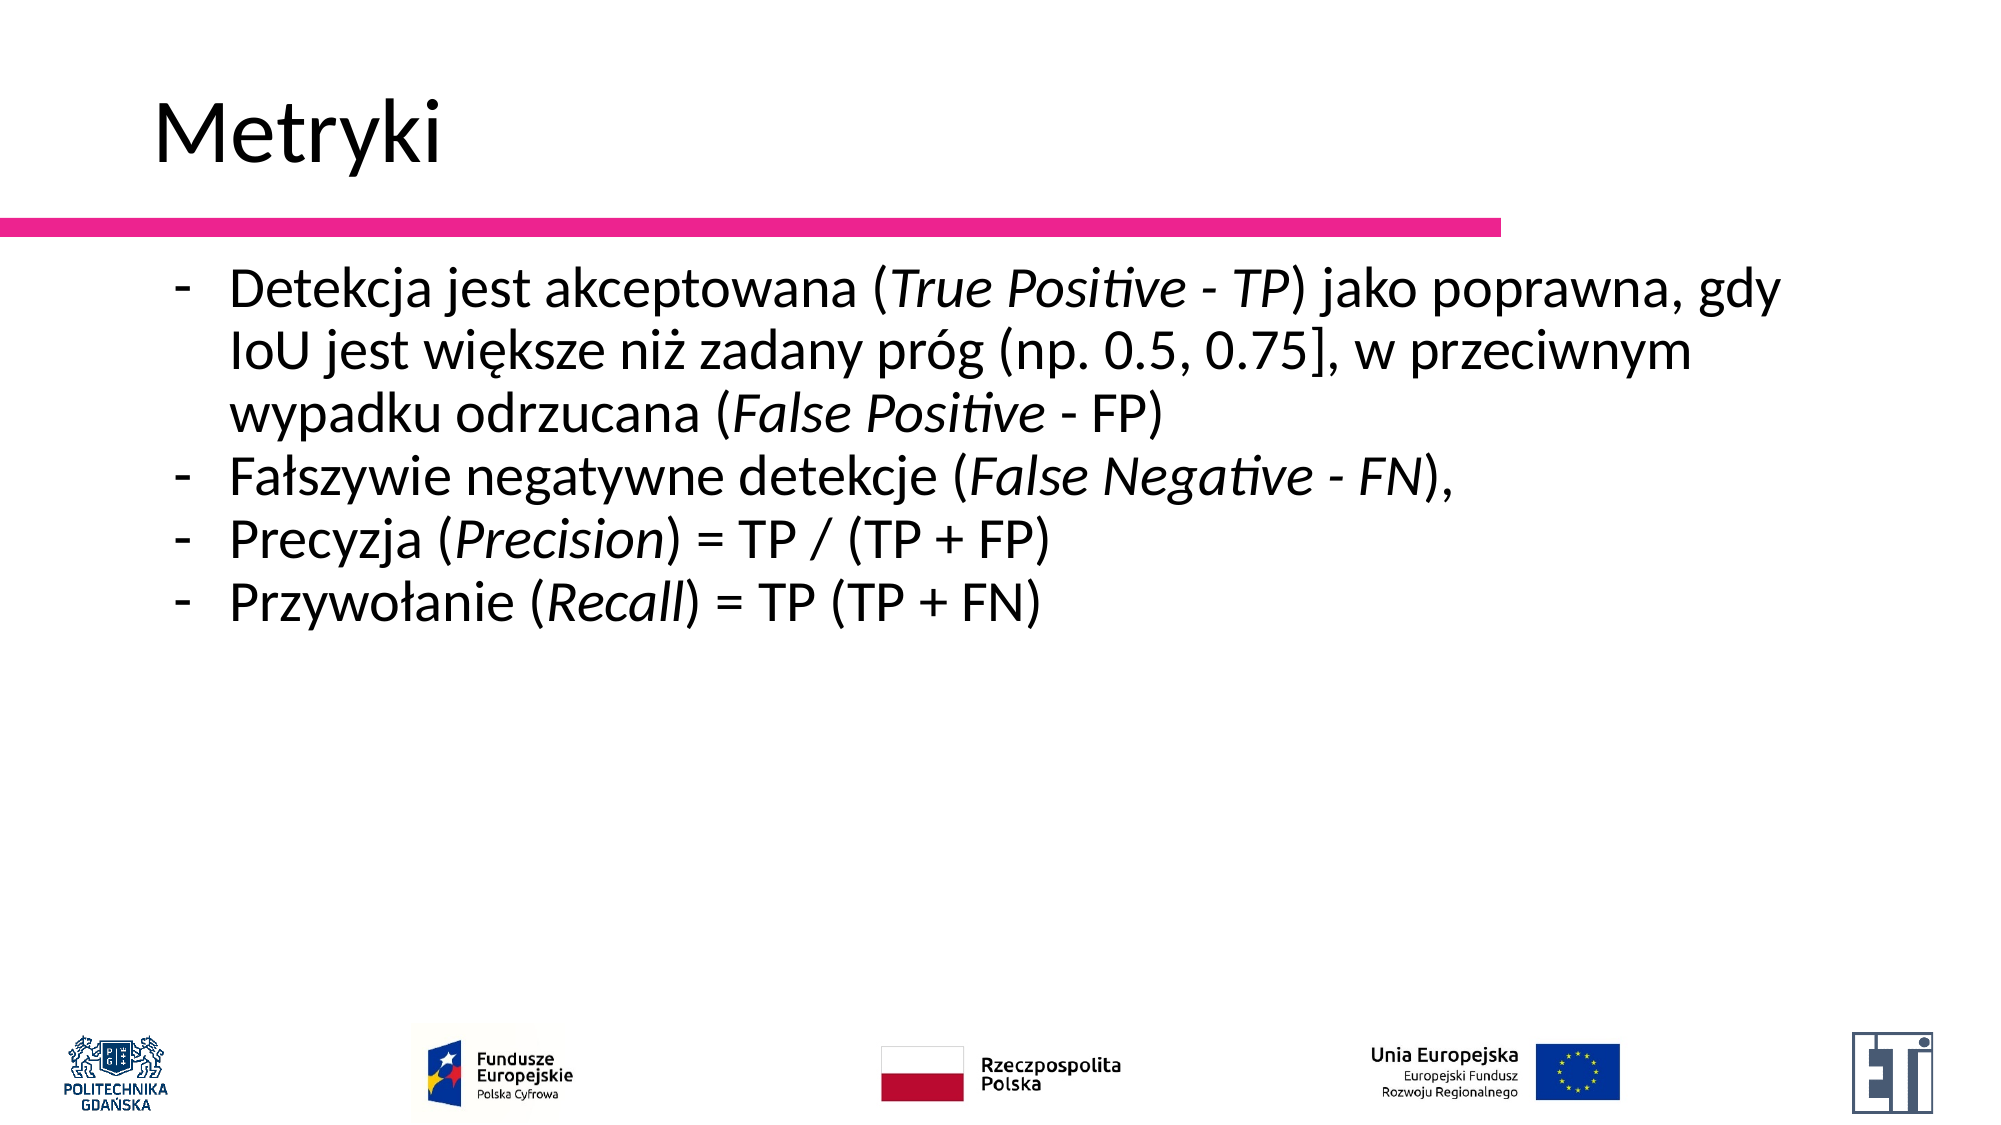

# Metryki
Detekcja jest akceptowana (True Positive - TP) jako poprawna, gdy IoU jest większe niż zadany próg (np. 0.5, 0.75], w przeciwnym wypadku odrzucana (False Positive - FP)
Fałszywie negatywne detekcje (False Negative - FN),
Precyzja (Precision) = TP / (TP + FP)
Przywołanie (Recall) = TP (TP + FN)